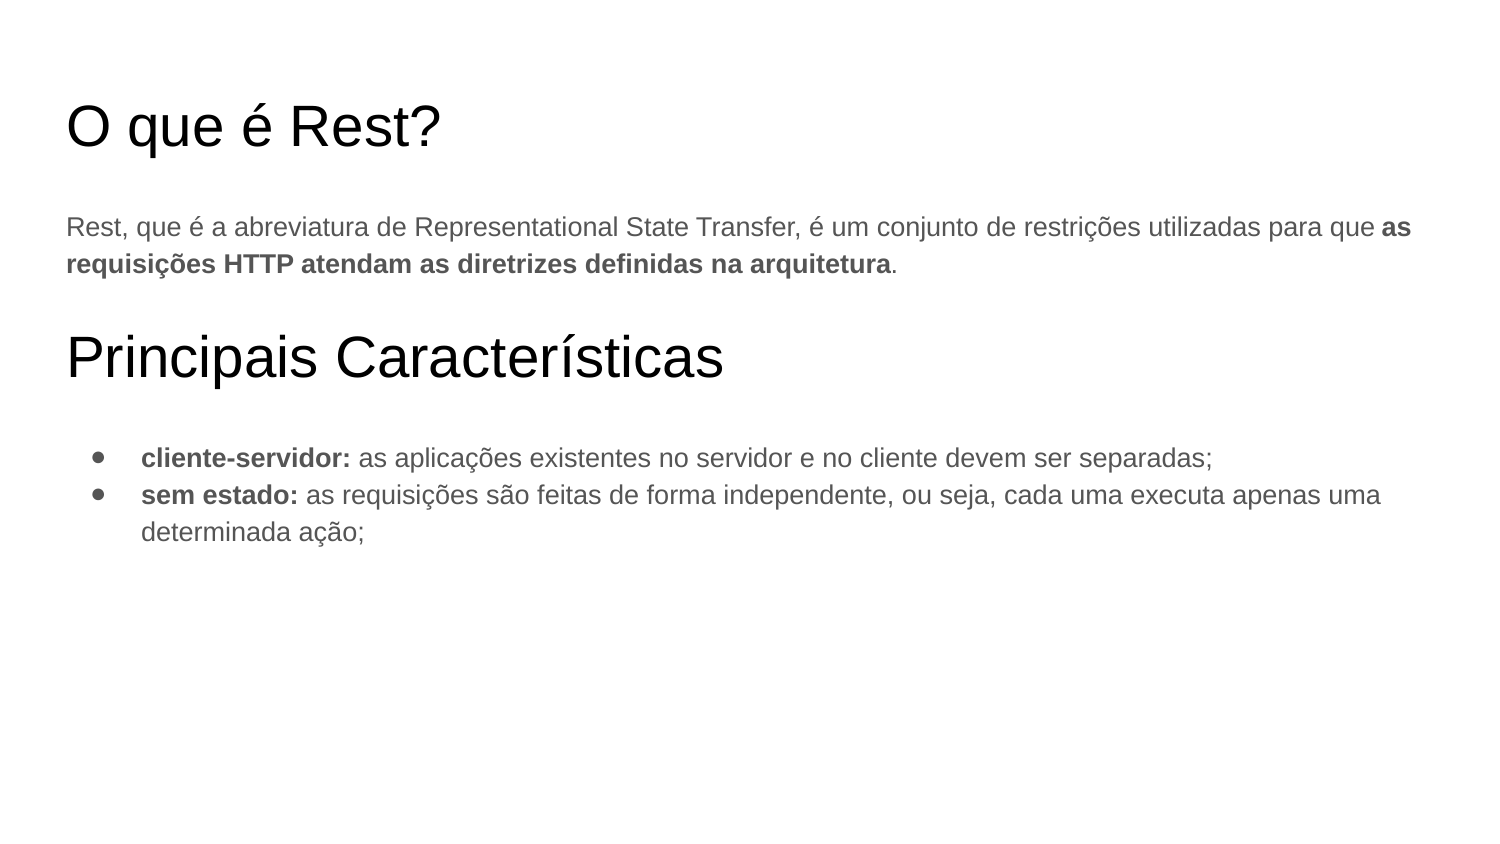

# O que é Rest?
Rest, que é a abreviatura de Representational State Transfer, é um conjunto de restrições utilizadas para que as requisições HTTP atendam as diretrizes definidas na arquitetura.
Principais Características
cliente-servidor: as aplicações existentes no servidor e no cliente devem ser separadas;
sem estado: as requisições são feitas de forma independente, ou seja, cada uma executa apenas uma determinada ação;